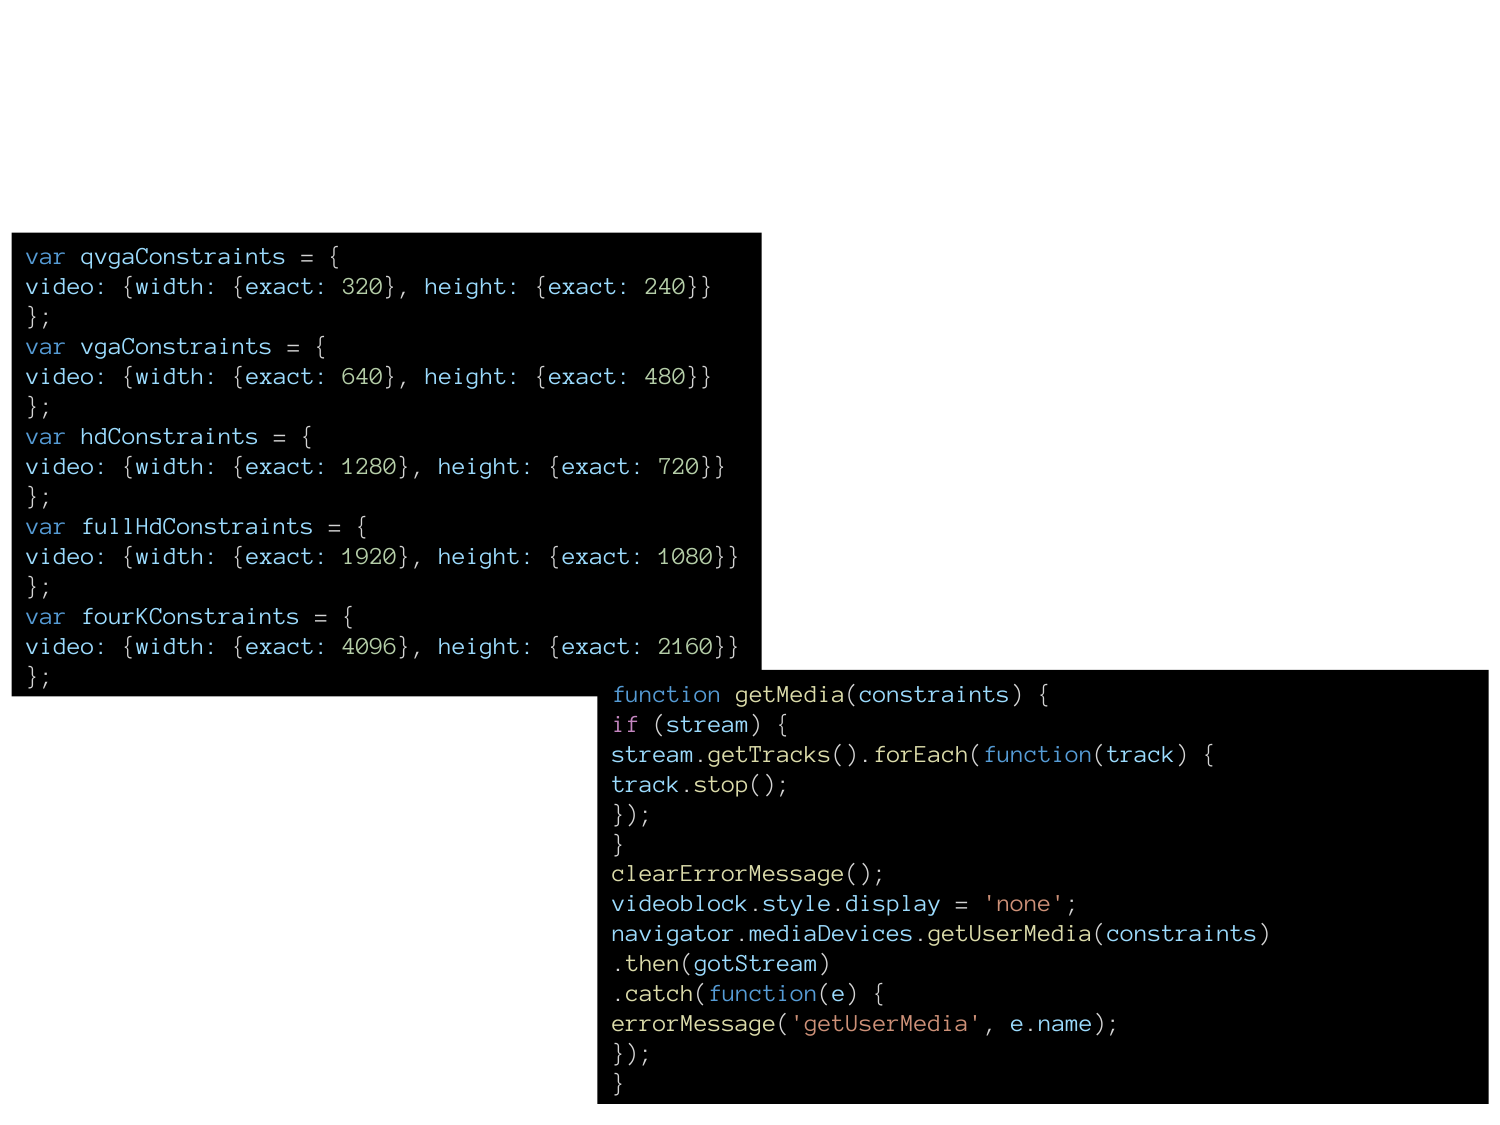

#
var qvgaConstraints = {
video: {width: {exact: 320}, height: {exact: 240}}
};
var vgaConstraints = {
video: {width: {exact: 640}, height: {exact: 480}}
};
var hdConstraints = {
video: {width: {exact: 1280}, height: {exact: 720}}
};
var fullHdConstraints = {
video: {width: {exact: 1920}, height: {exact: 1080}}
};
var fourKConstraints = {
video: {width: {exact: 4096}, height: {exact: 2160}}
};
function getMedia(constraints) {
if (stream) {
stream.getTracks().forEach(function(track) {
track.stop();
});
}
clearErrorMessage();
videoblock.style.display = 'none';
navigator.mediaDevices.getUserMedia(constraints)
.then(gotStream)
.catch(function(e) {
errorMessage('getUserMedia', e.name);
});
}